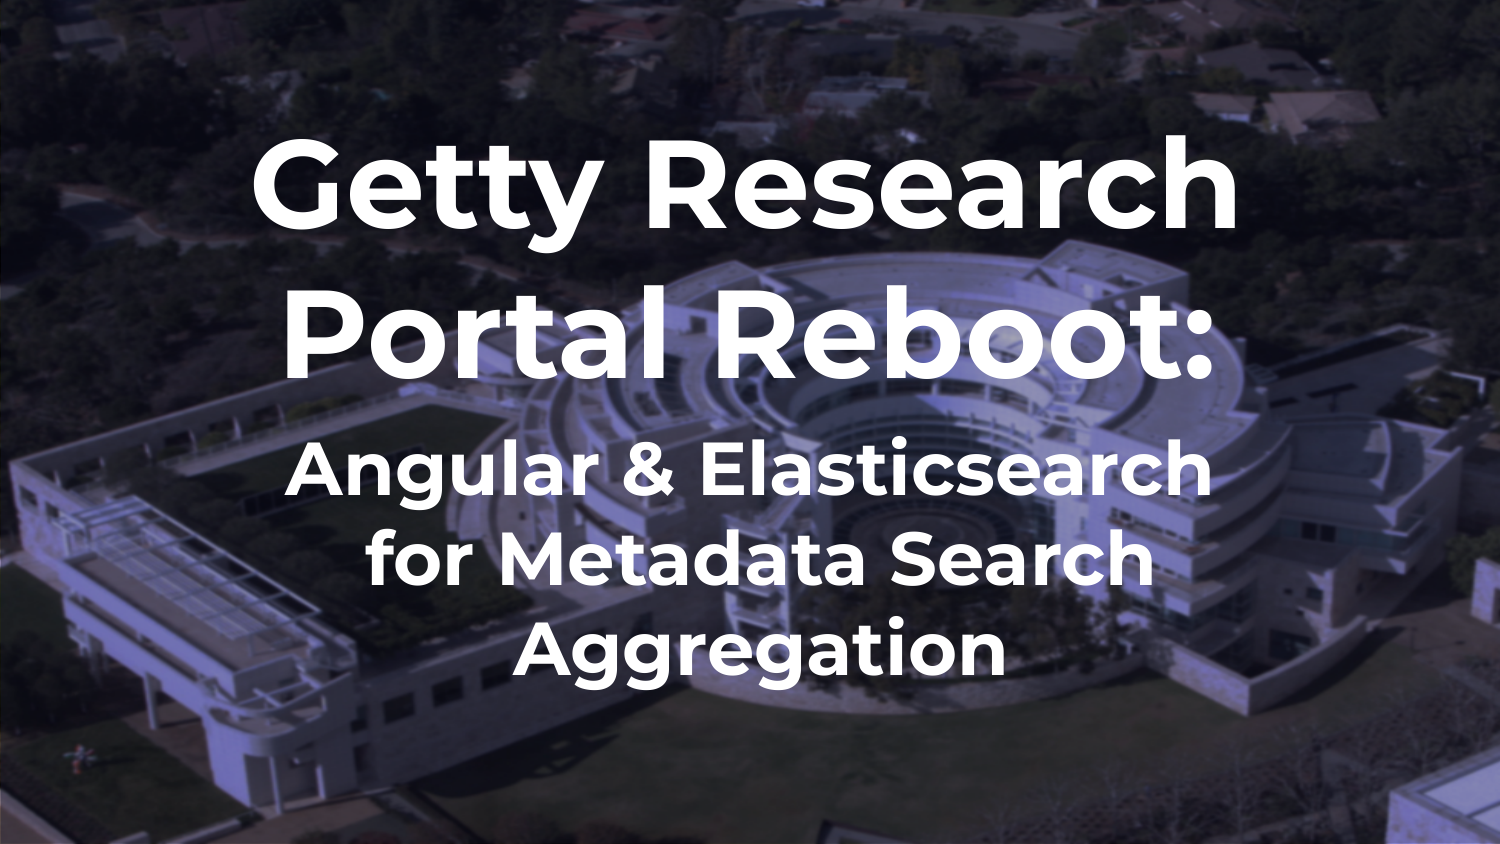

# Getty Research Portal Reboot:
Angular & Elasticsearch
for Metadata Search Aggregation